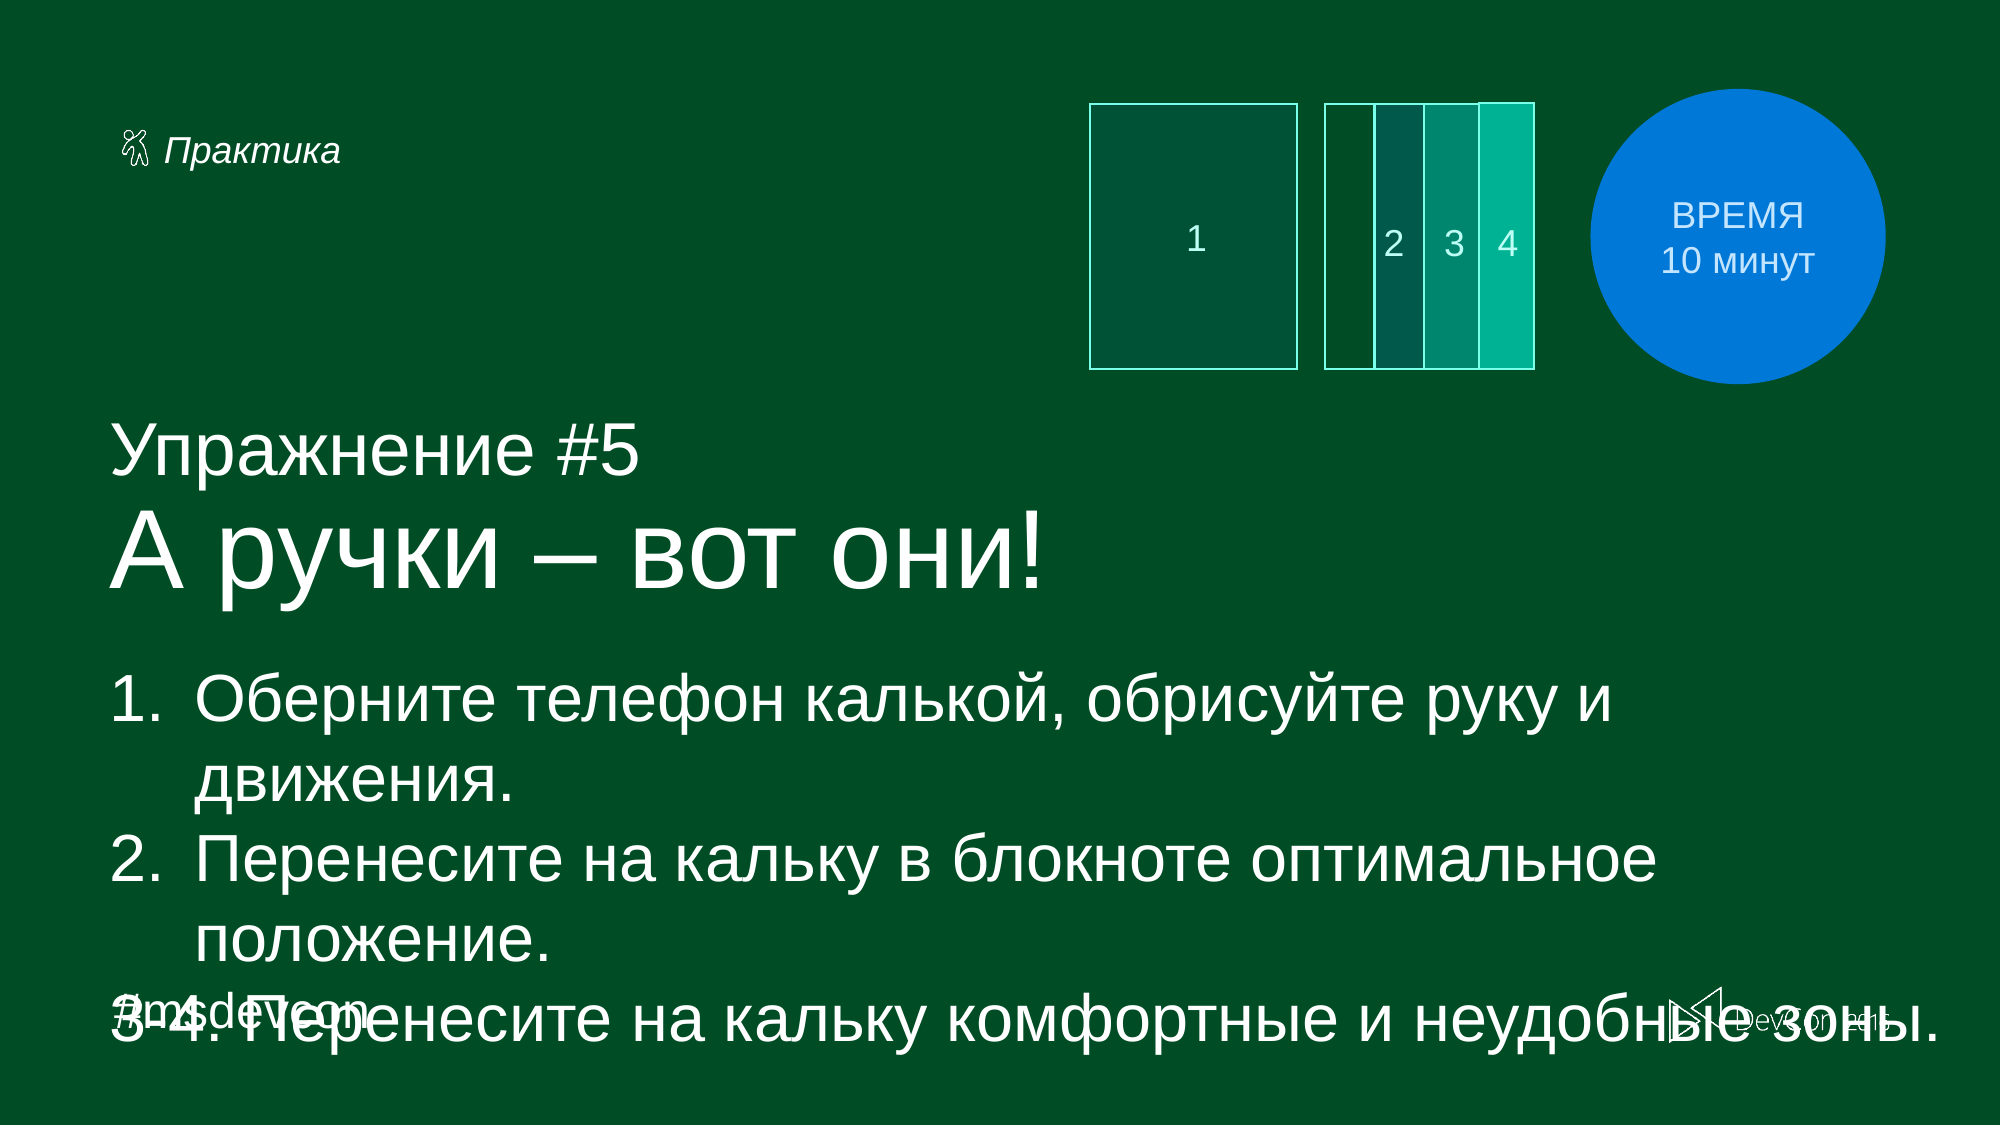

ВРЕМЯ
10 минут

1

2
3
4
# Упражнение #5 А ручки – вот они!

Оберните телефон калькой, обрисуйте руку и движения.
Перенесите на кальку в блокноте оптимальное положение.
3-4. Перенесите на кальку комфортные и неудобные зоны.